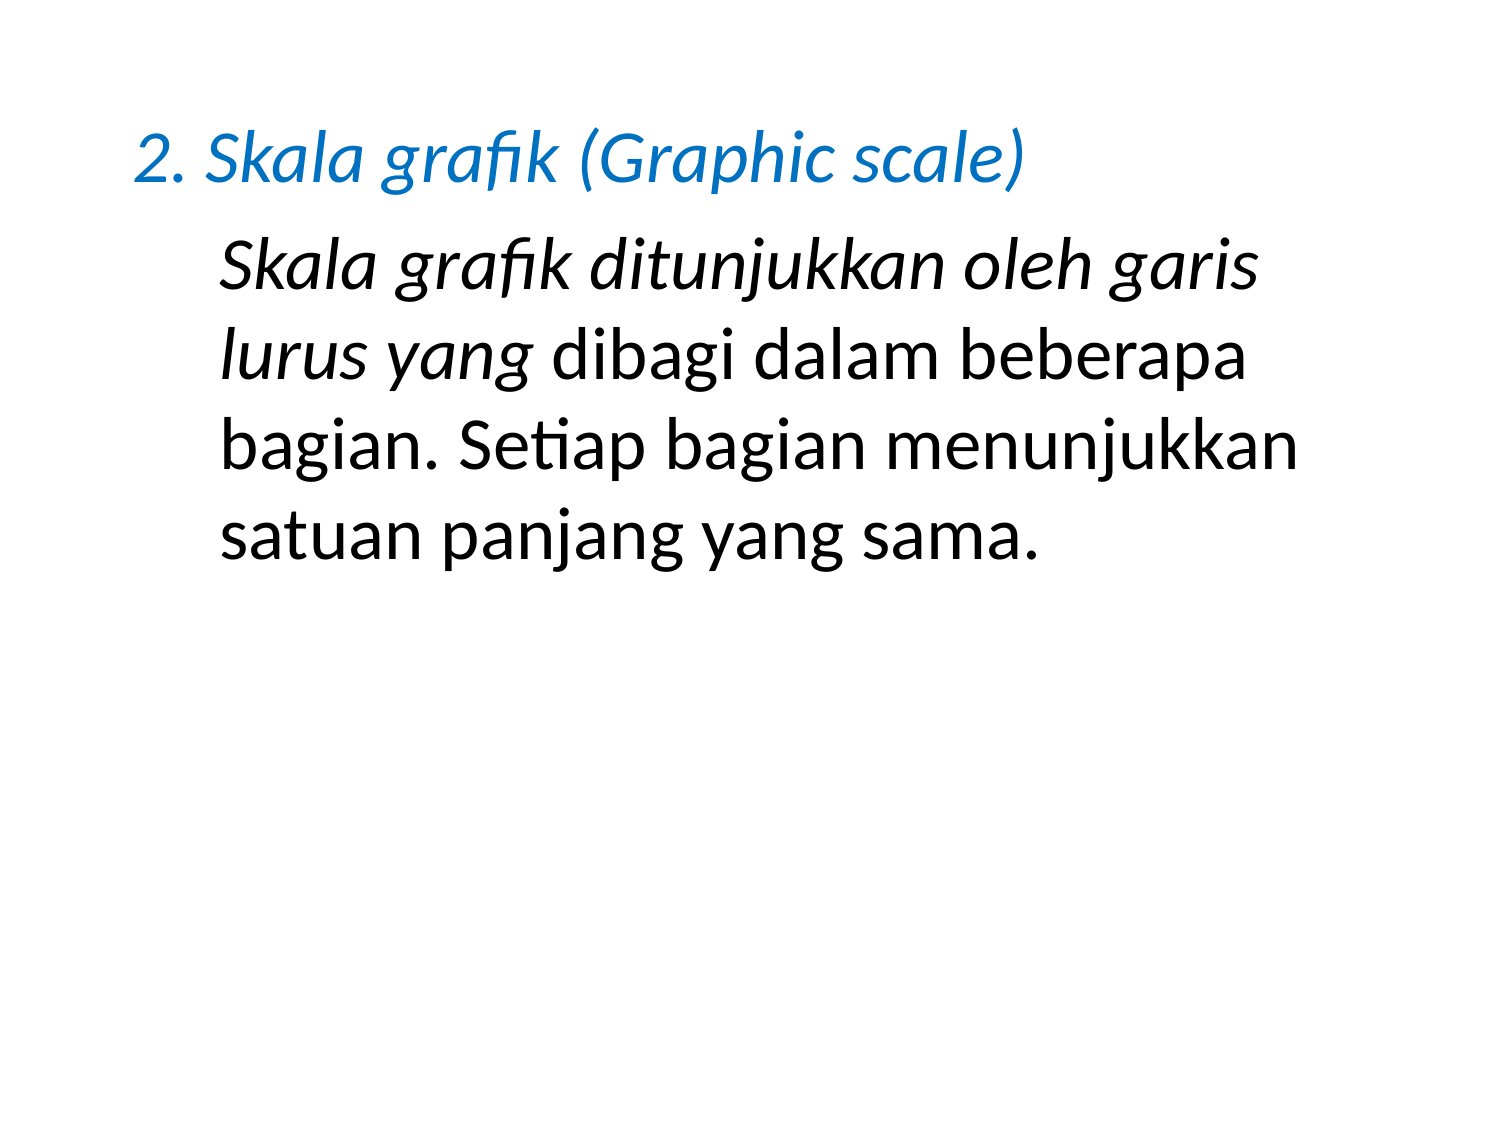

2. Skala grafik (Graphic scale)
Skala grafik ditunjukkan oleh garis lurus yang dibagi dalam beberapa bagian. Setiap bagian menunjukkan
satuan panjang yang sama.